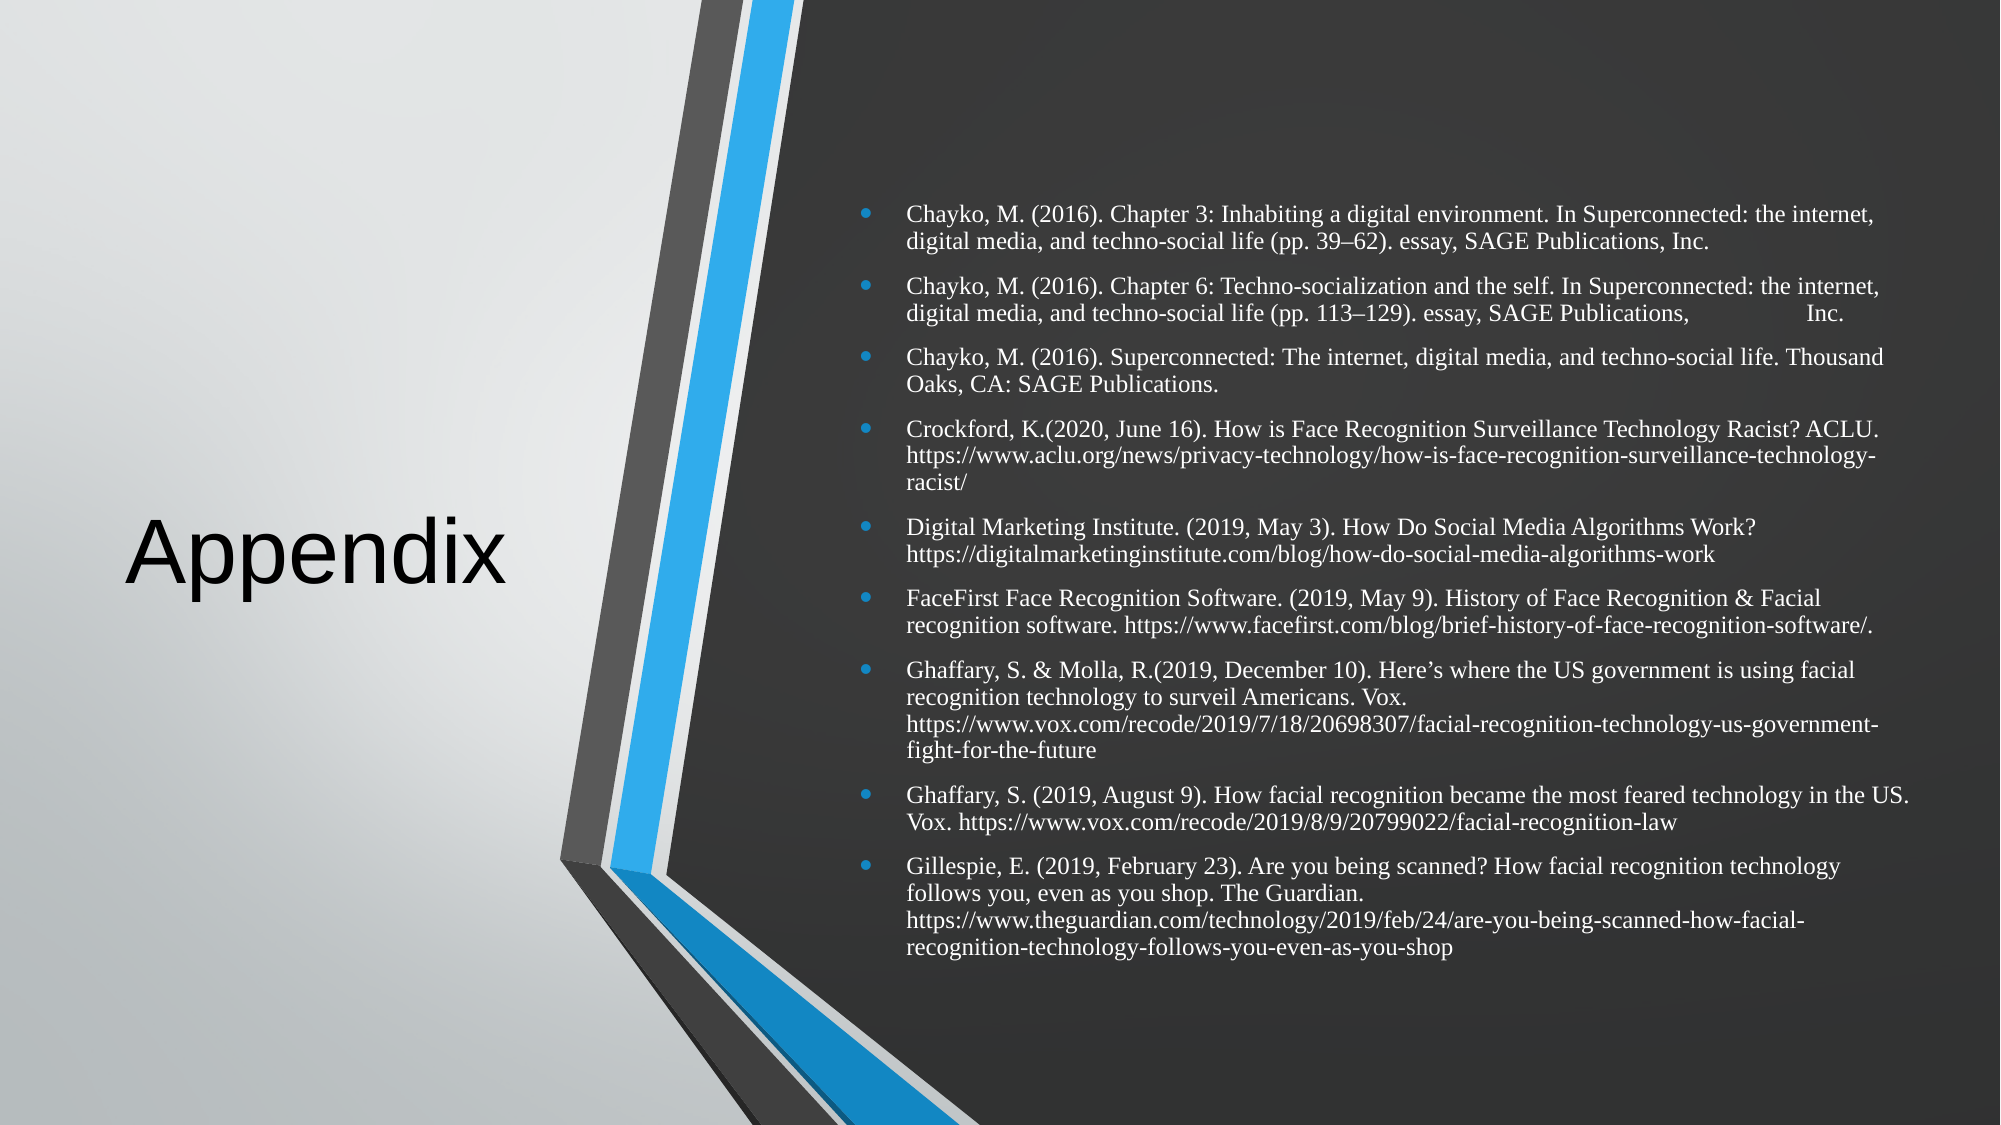

# Appendix
Chayko, M. (2016). Chapter 3: Inhabiting a digital environment. In Superconnected: the internet, digital media, and techno-social life (pp. 39–62). essay, SAGE Publications, Inc.
Chayko, M. (2016). Chapter 6: Techno-socialization and the self. In Superconnected: the internet, digital media, and techno-social life (pp. 113–129). essay, SAGE Publications, 	Inc.
Chayko, M. (2016). Superconnected: The internet, digital media, and techno-social life. Thousand Oaks, CA: SAGE Publications.
Crockford, K.(2020, June 16). How is Face Recognition Surveillance Technology Racist? ACLU. https://www.aclu.org/news/privacy-technology/how-is-face-recognition-surveillance-technology-racist/
Digital Marketing Institute. (2019, May 3). How Do Social Media Algorithms Work? https://digitalmarketinginstitute.com/blog/how-do-social-media-algorithms-work
FaceFirst Face Recognition Software. (2019, May 9). History of Face Recognition & Facial recognition software. https://www.facefirst.com/blog/brief-history-of-face-recognition-software/.
Ghaffary, S. & Molla, R.(2019, December 10). Here’s where the US government is using facial recognition technology to surveil Americans. Vox. https://www.vox.com/recode/2019/7/18/20698307/facial-recognition-technology-us-government-fight-for-the-future
Ghaffary, S. (2019, August 9). How facial recognition became the most feared technology in the US. Vox. https://www.vox.com/recode/2019/8/9/20799022/facial-recognition-law
Gillespie, E. (2019, February 23). Are you being scanned? How facial recognition technology follows you, even as you shop. The Guardian. https://www.theguardian.com/technology/2019/feb/24/are-you-being-scanned-how-facial-recognition-technology-follows-you-even-as-you-shop